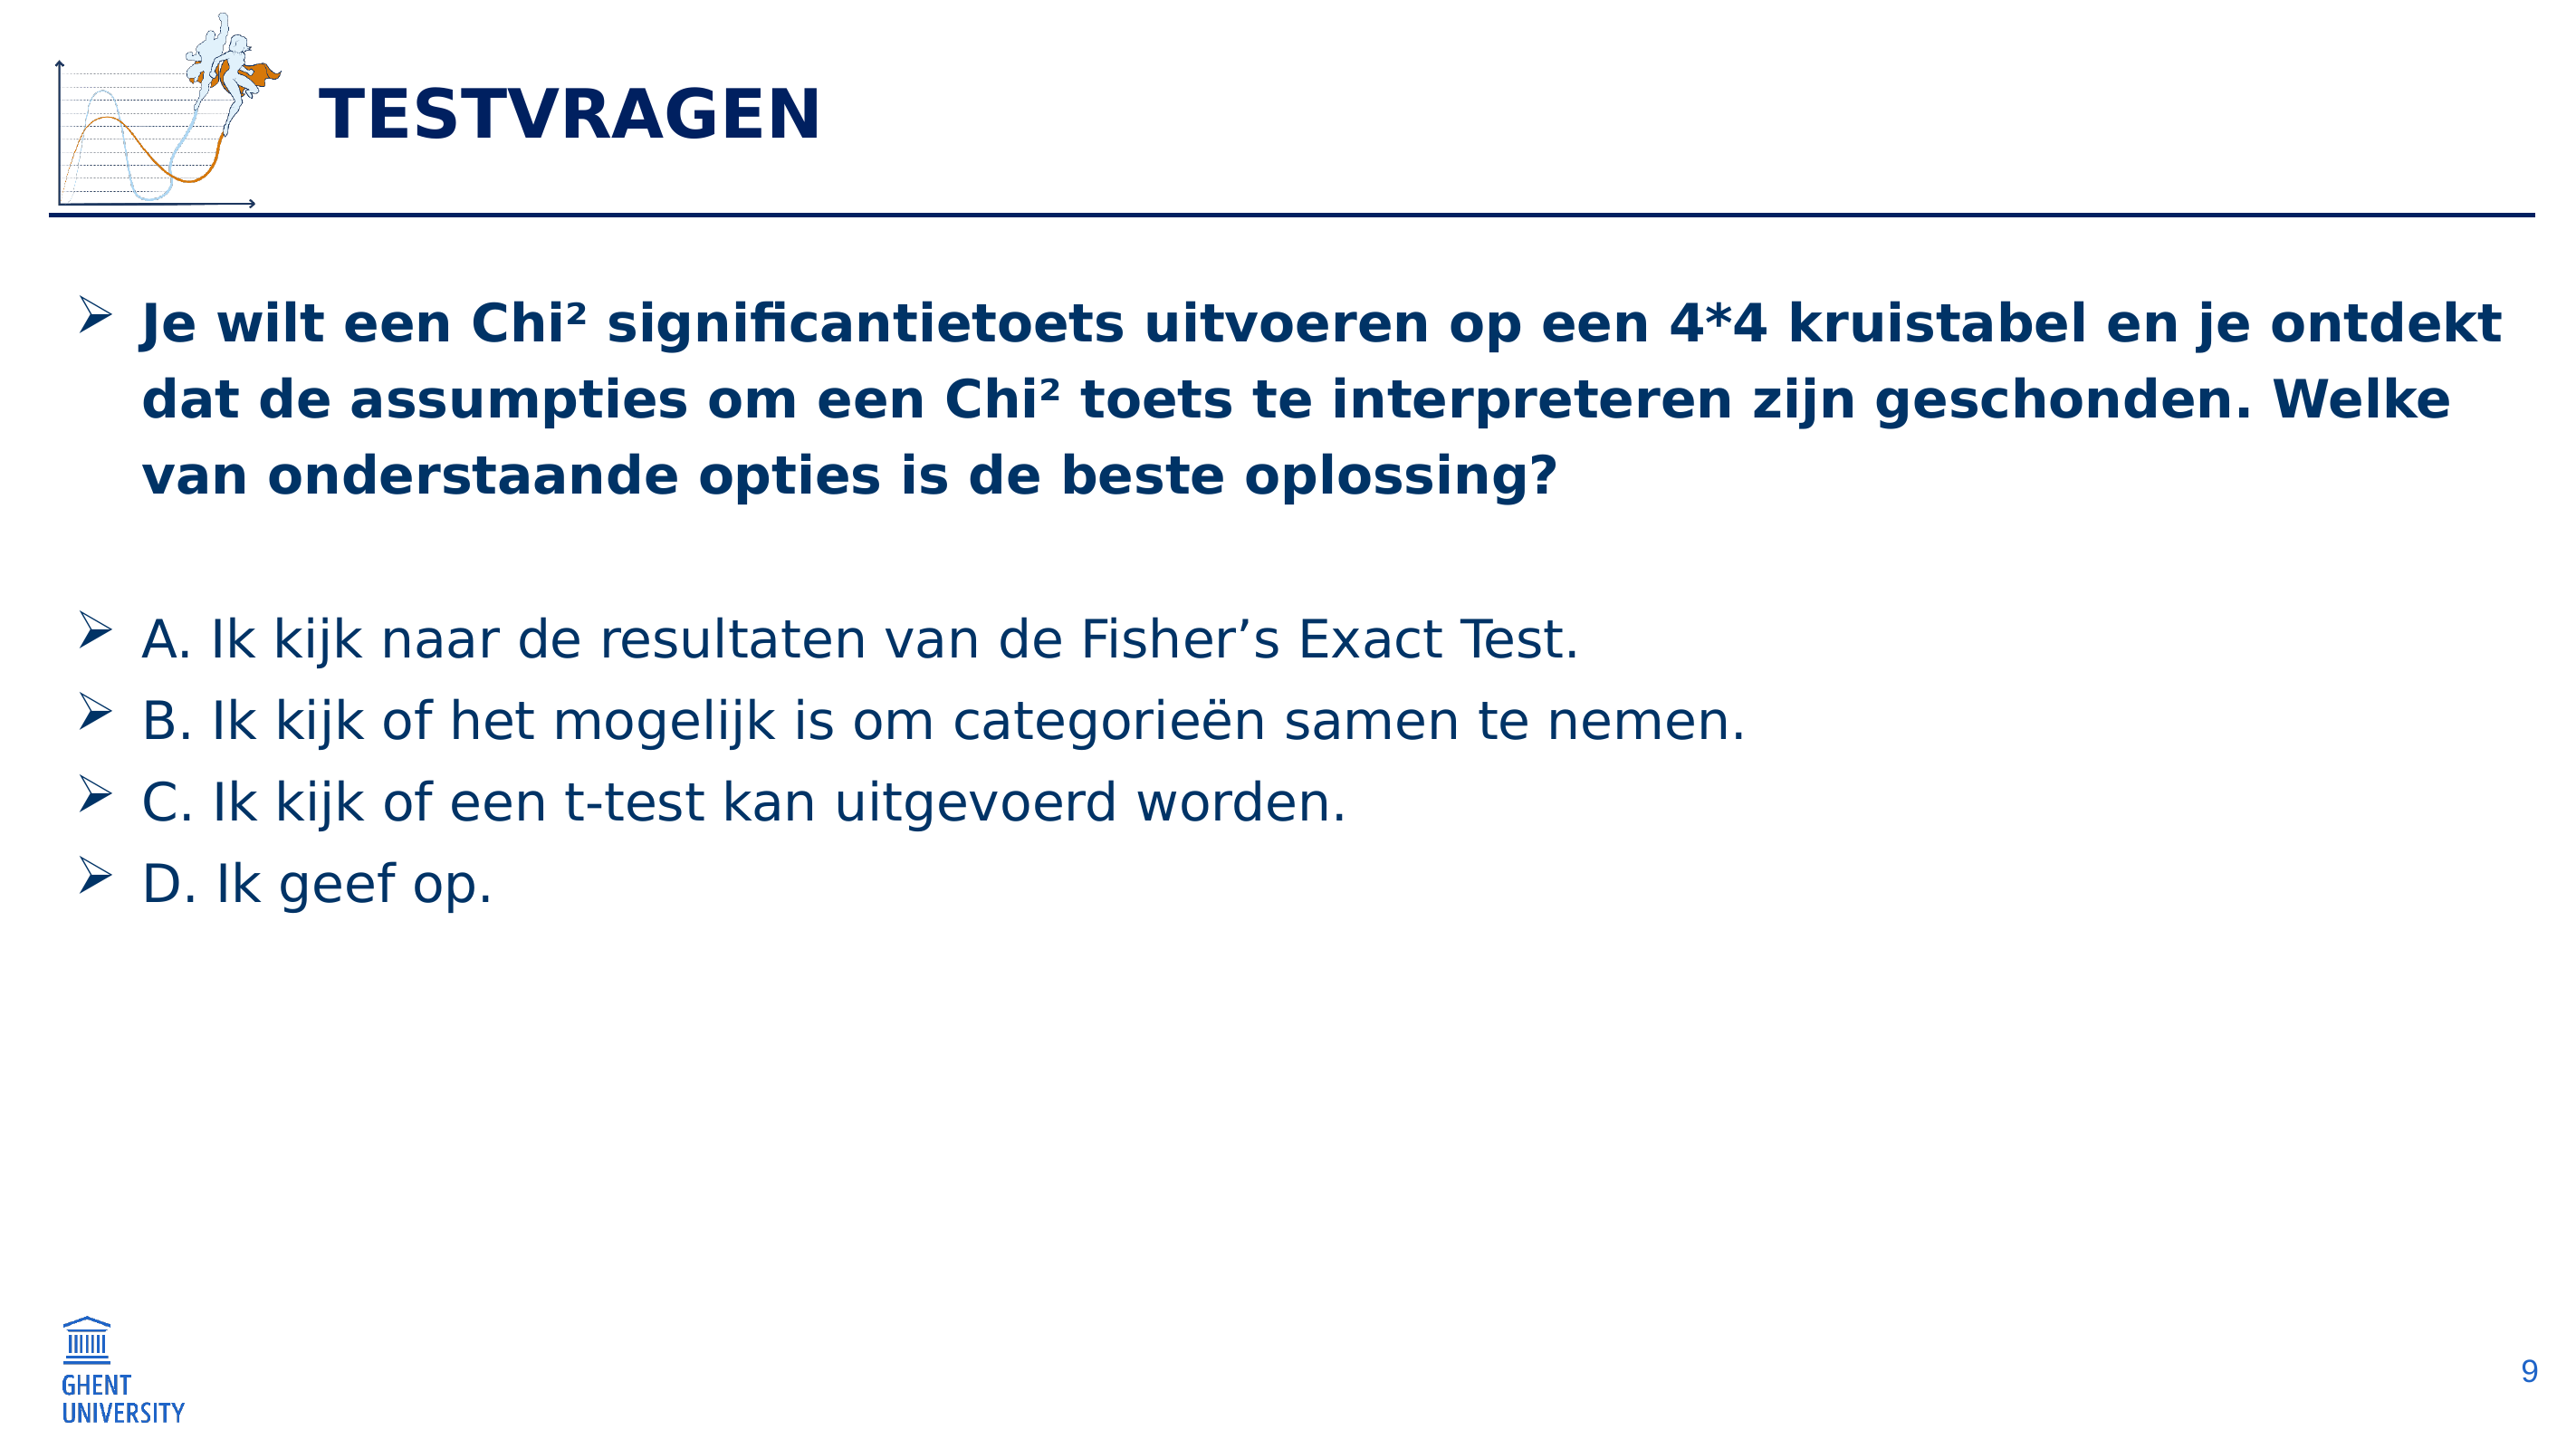

# testvragen
Je wilt een Chi² significantietoets uitvoeren op een 4*4 kruistabel en je ontdekt dat de assumpties om een Chi² toets te interpreteren zijn geschonden. Welke van onderstaande opties is de beste oplossing?

A. Ik kijk naar de resultaten van de Fisher’s Exact Test.
B. Ik kijk of het mogelijk is om categorieën samen te nemen.
C. Ik kijk of een t-test kan uitgevoerd worden.
D. Ik geef op.
9